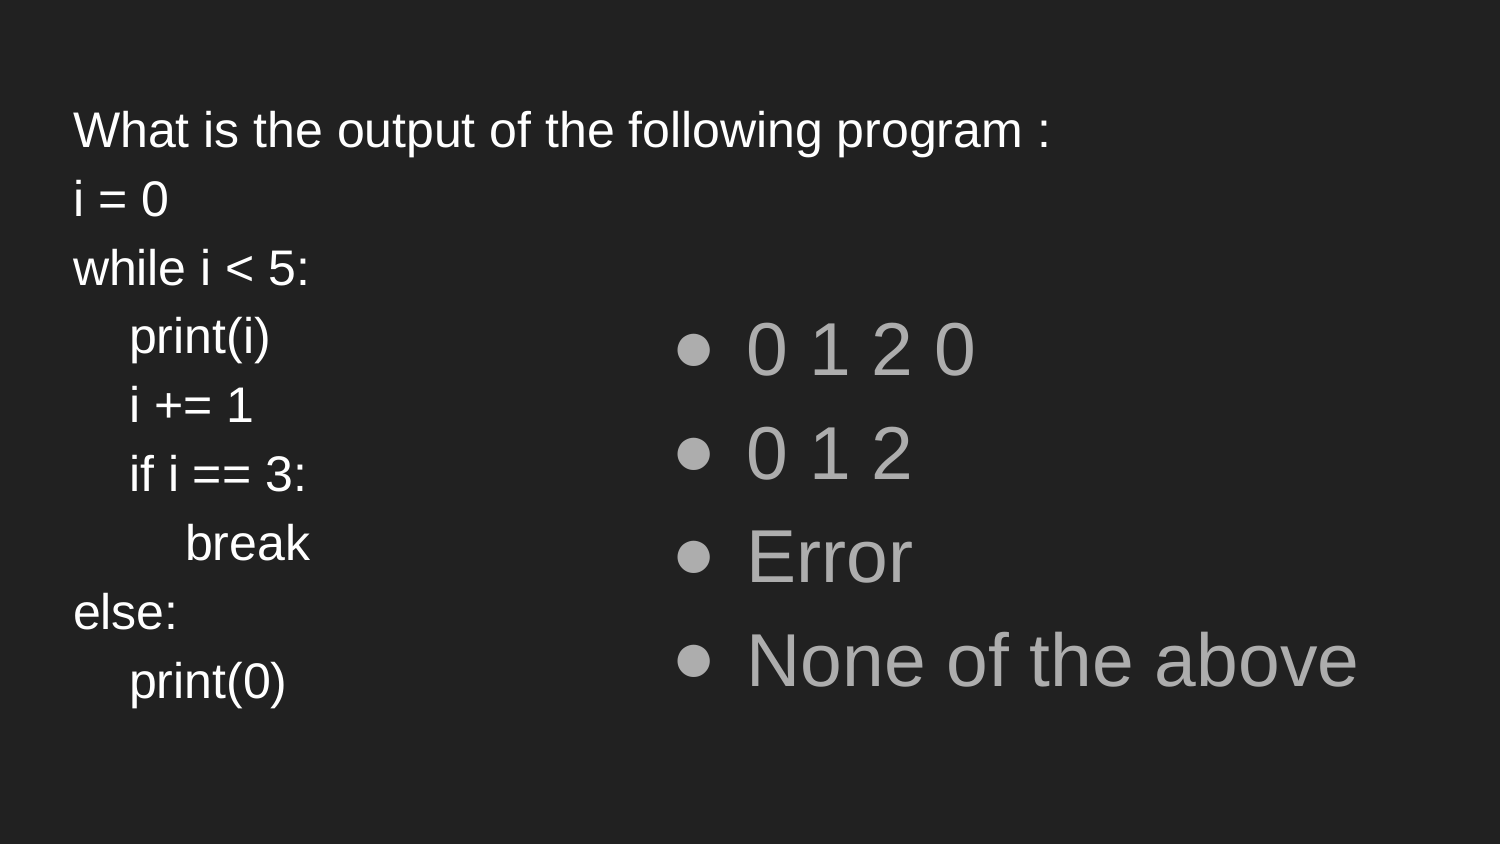

# What is the output of the following program :
i = 0
while i < 5:
    print(i)
    i += 1
    if i == 3:
        break
else:
    print(0)

0 1 2 0
0 1 2
Error
None of the above